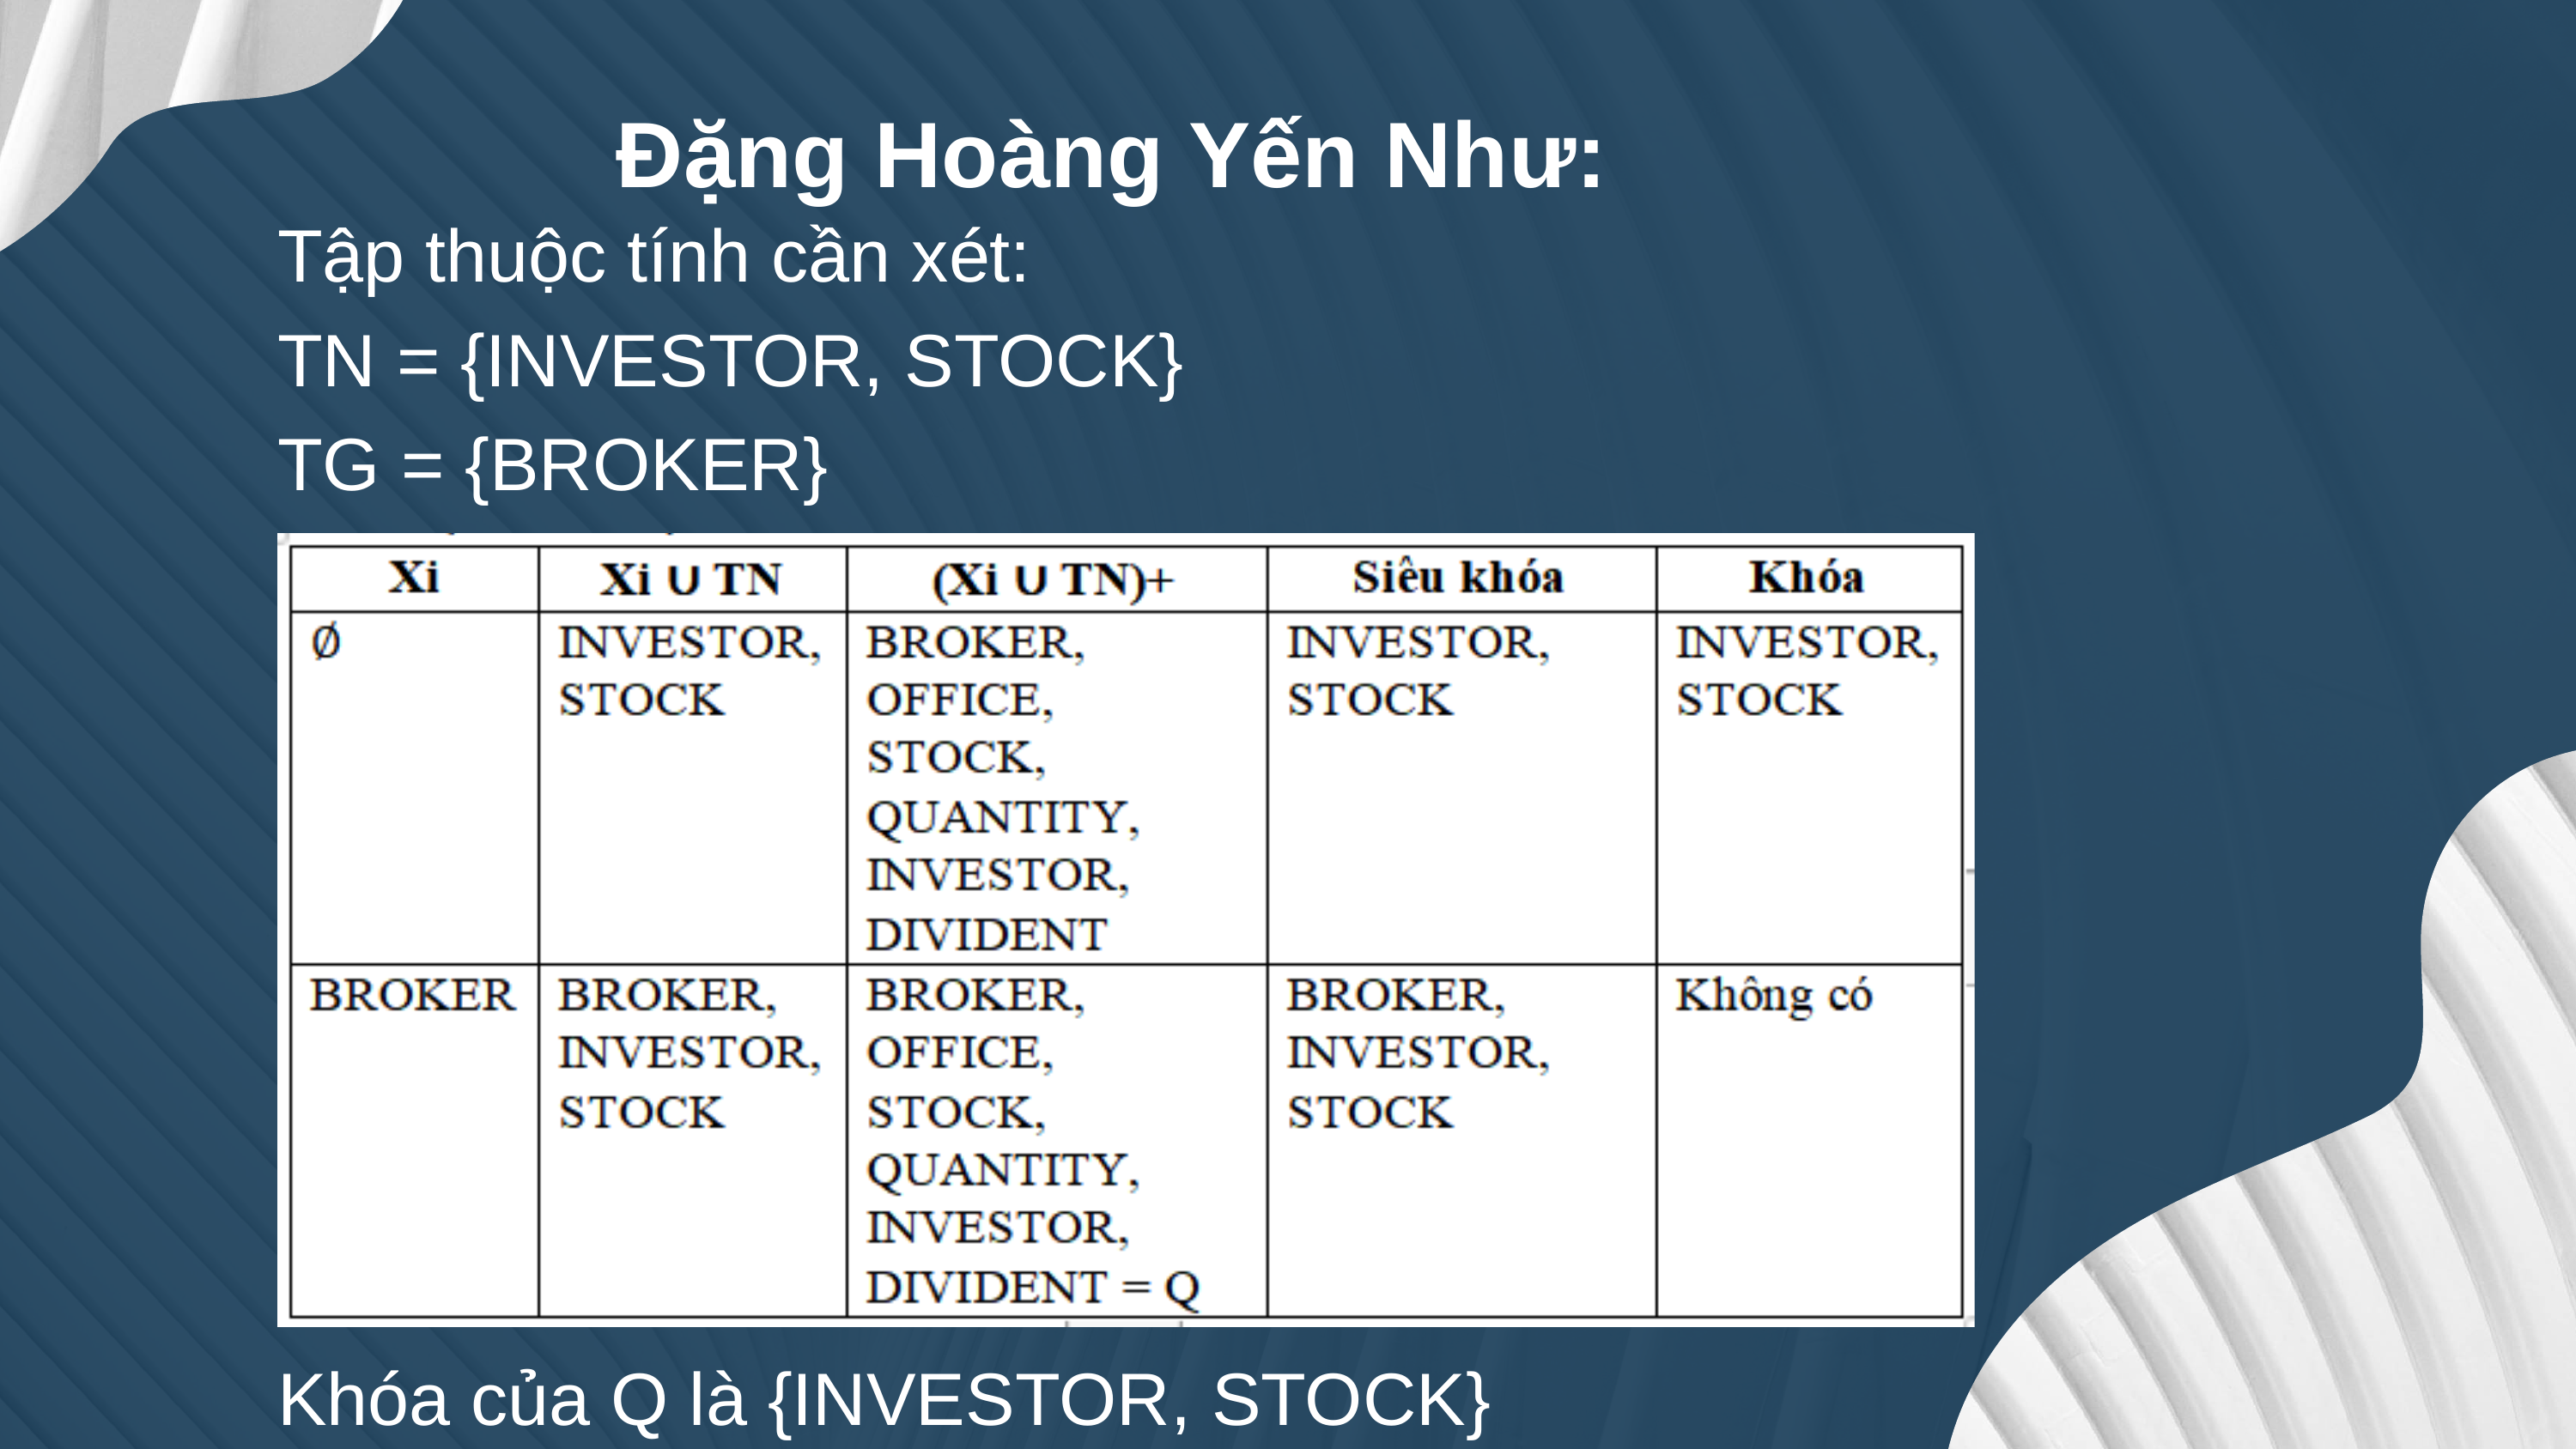

Đặng Hoàng Yến Như:
Tập thuộc tính cần xét:
TN = {INVESTOR, STOCK}
TG = {BROKER}

Khóa của Q là {INVESTOR, STOCK}